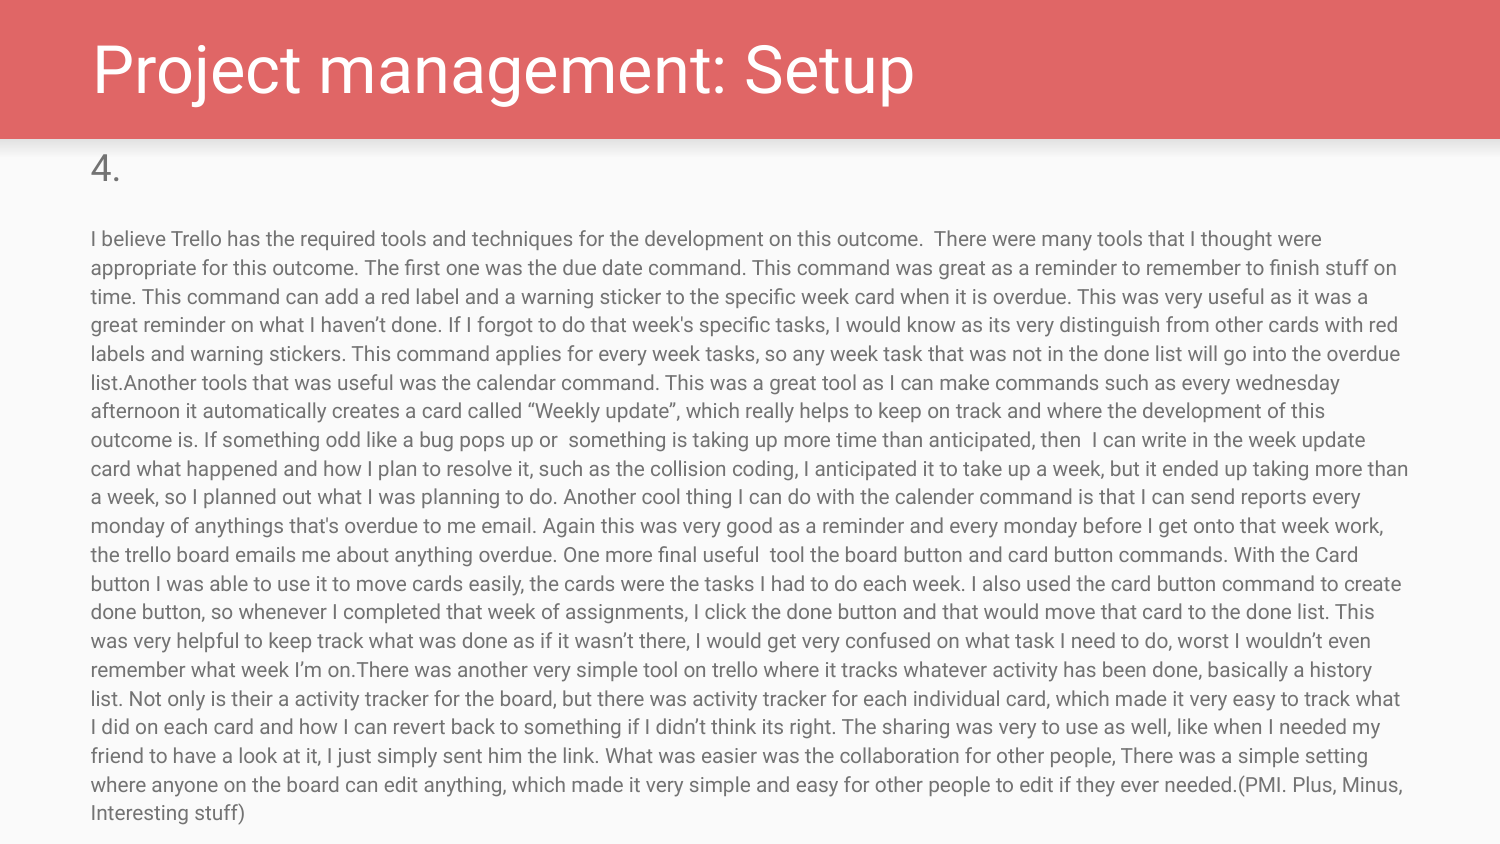

# Project management: Setup
4.
I believe Trello has the required tools and techniques for the development on this outcome.  There were many tools that I thought were appropriate for this outcome. The first one was the due date command. This command was great as a reminder to remember to finish stuff on time. This command can add a red label and a warning sticker to the specific week card when it is overdue. This was very useful as it was a great reminder on what I haven’t done. If I forgot to do that week's specific tasks, I would know as its very distinguish from other cards with red labels and warning stickers. This command applies for every week tasks, so any week task that was not in the done list will go into the overdue list.Another tools that was useful was the calendar command. This was a great tool as I can make commands such as every wednesday afternoon it automatically creates a card called “Weekly update”, which really helps to keep on track and where the development of this outcome is. If something odd like a bug pops up or  something is taking up more time than anticipated, then  I can write in the week update card what happened and how I plan to resolve it, such as the collision coding, I anticipated it to take up a week, but it ended up taking more than a week, so I planned out what I was planning to do. Another cool thing I can do with the calender command is that I can send reports every monday of anythings that's overdue to me email. Again this was very good as a reminder and every monday before I get onto that week work, the trello board emails me about anything overdue. One more final useful  tool the board button and card button commands. With the Card button I was able to use it to move cards easily, the cards were the tasks I had to do each week. I also used the card button command to create done button, so whenever I completed that week of assignments, I click the done button and that would move that card to the done list. This was very helpful to keep track what was done as if it wasn’t there, I would get very confused on what task I need to do, worst I wouldn’t even remember what week I’m on.There was another very simple tool on trello where it tracks whatever activity has been done, basically a history list. Not only is their a activity tracker for the board, but there was activity tracker for each individual card, which made it very easy to track what I did on each card and how I can revert back to something if I didn’t think its right. The sharing was very to use as well, like when I needed my friend to have a look at it, I just simply sent him the link. What was easier was the collaboration for other people, There was a simple setting where anyone on the board can edit anything, which made it very simple and easy for other people to edit if they ever needed.(PMI. Plus, Minus, Interesting stuff)